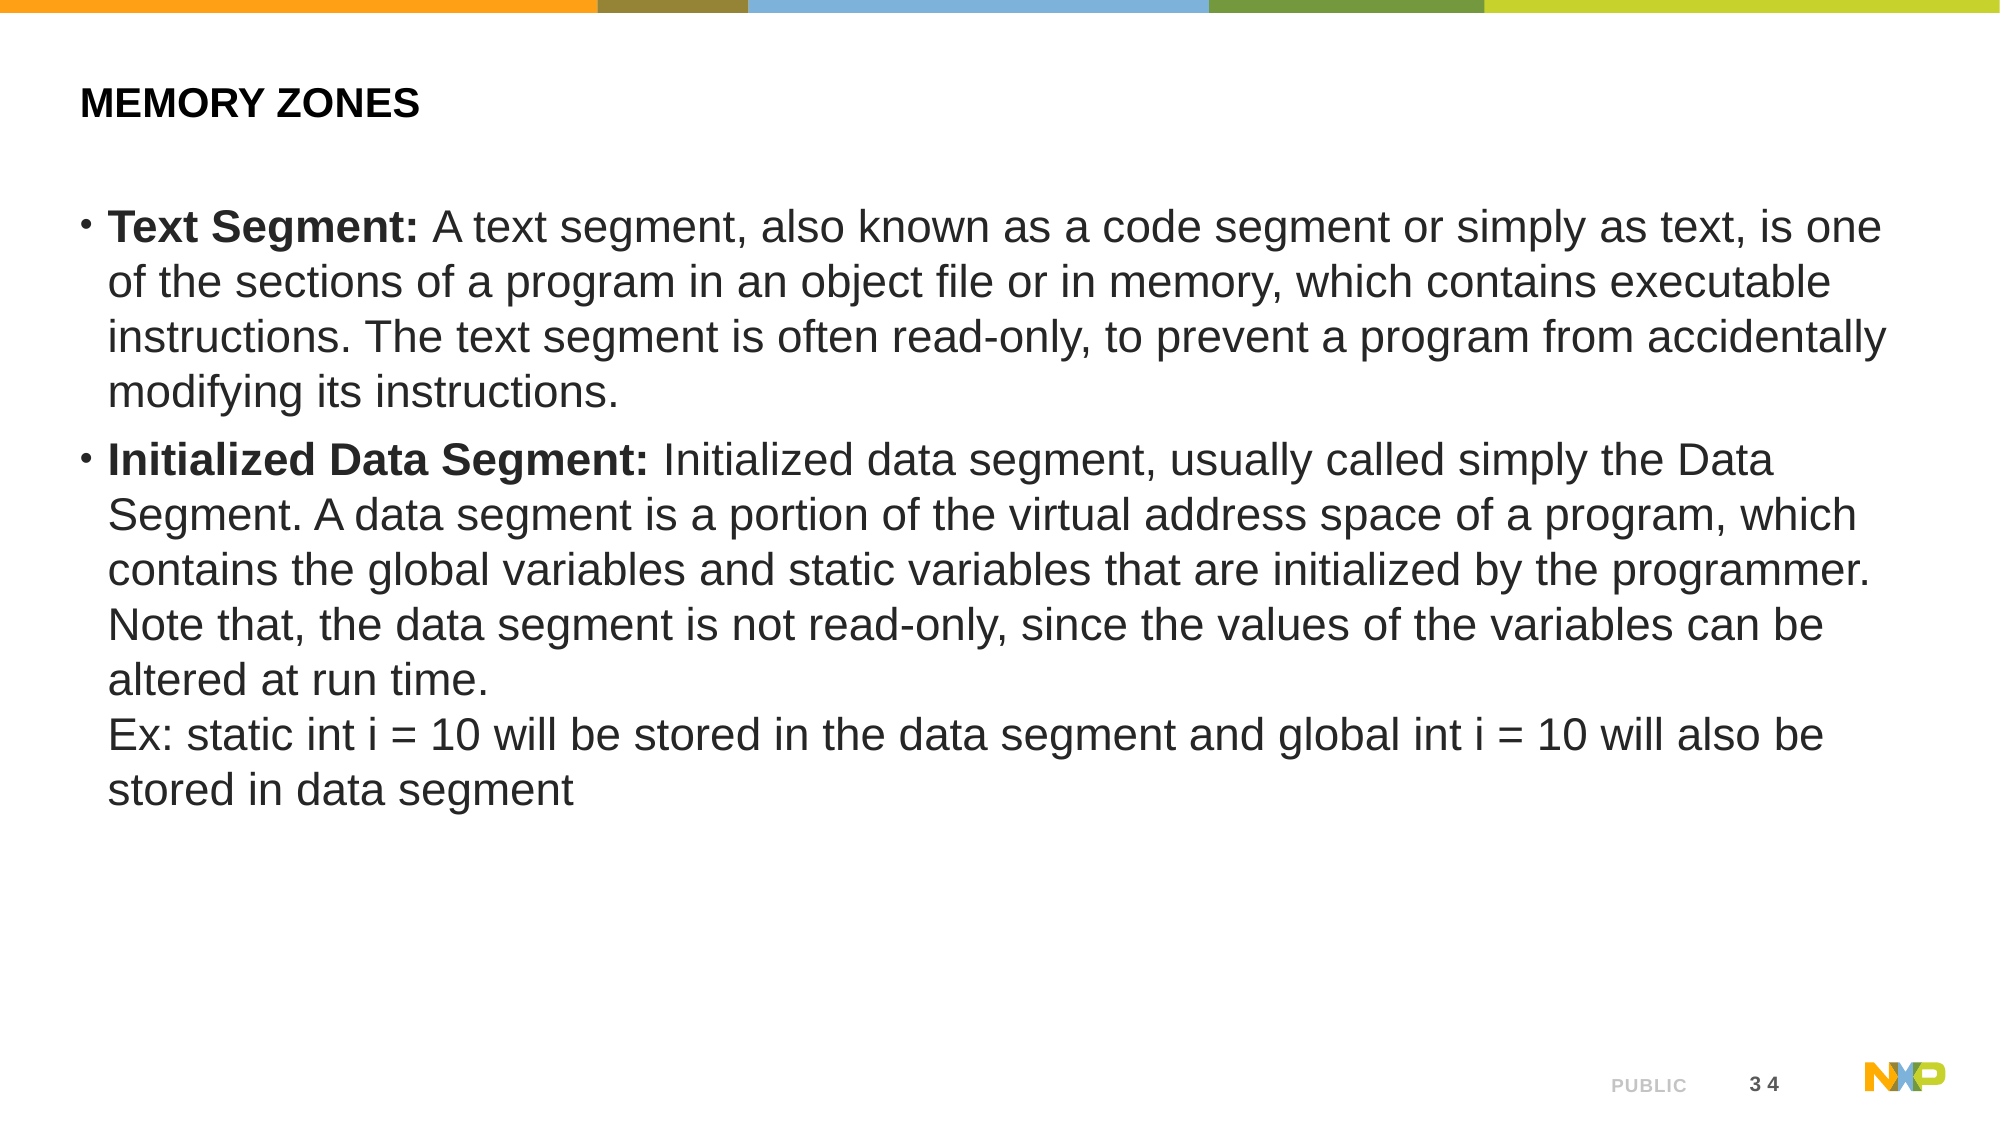

# Memory zones
Text Segment: A text segment, also known as a code segment or simply as text, is one of the sections of a program in an object file or in memory, which contains executable instructions. The text segment is often read-only, to prevent a program from accidentally modifying its instructions.
Initialized Data Segment: Initialized data segment, usually called simply the Data Segment. A data segment is a portion of the virtual address space of a program, which contains the global variables and static variables that are initialized by the programmer.
Note that, the data segment is not read-only, since the values of the variables can be altered at run time.
Ex: static int i = 10 will be stored in the data segment and global int i = 10 will also be stored in data segment